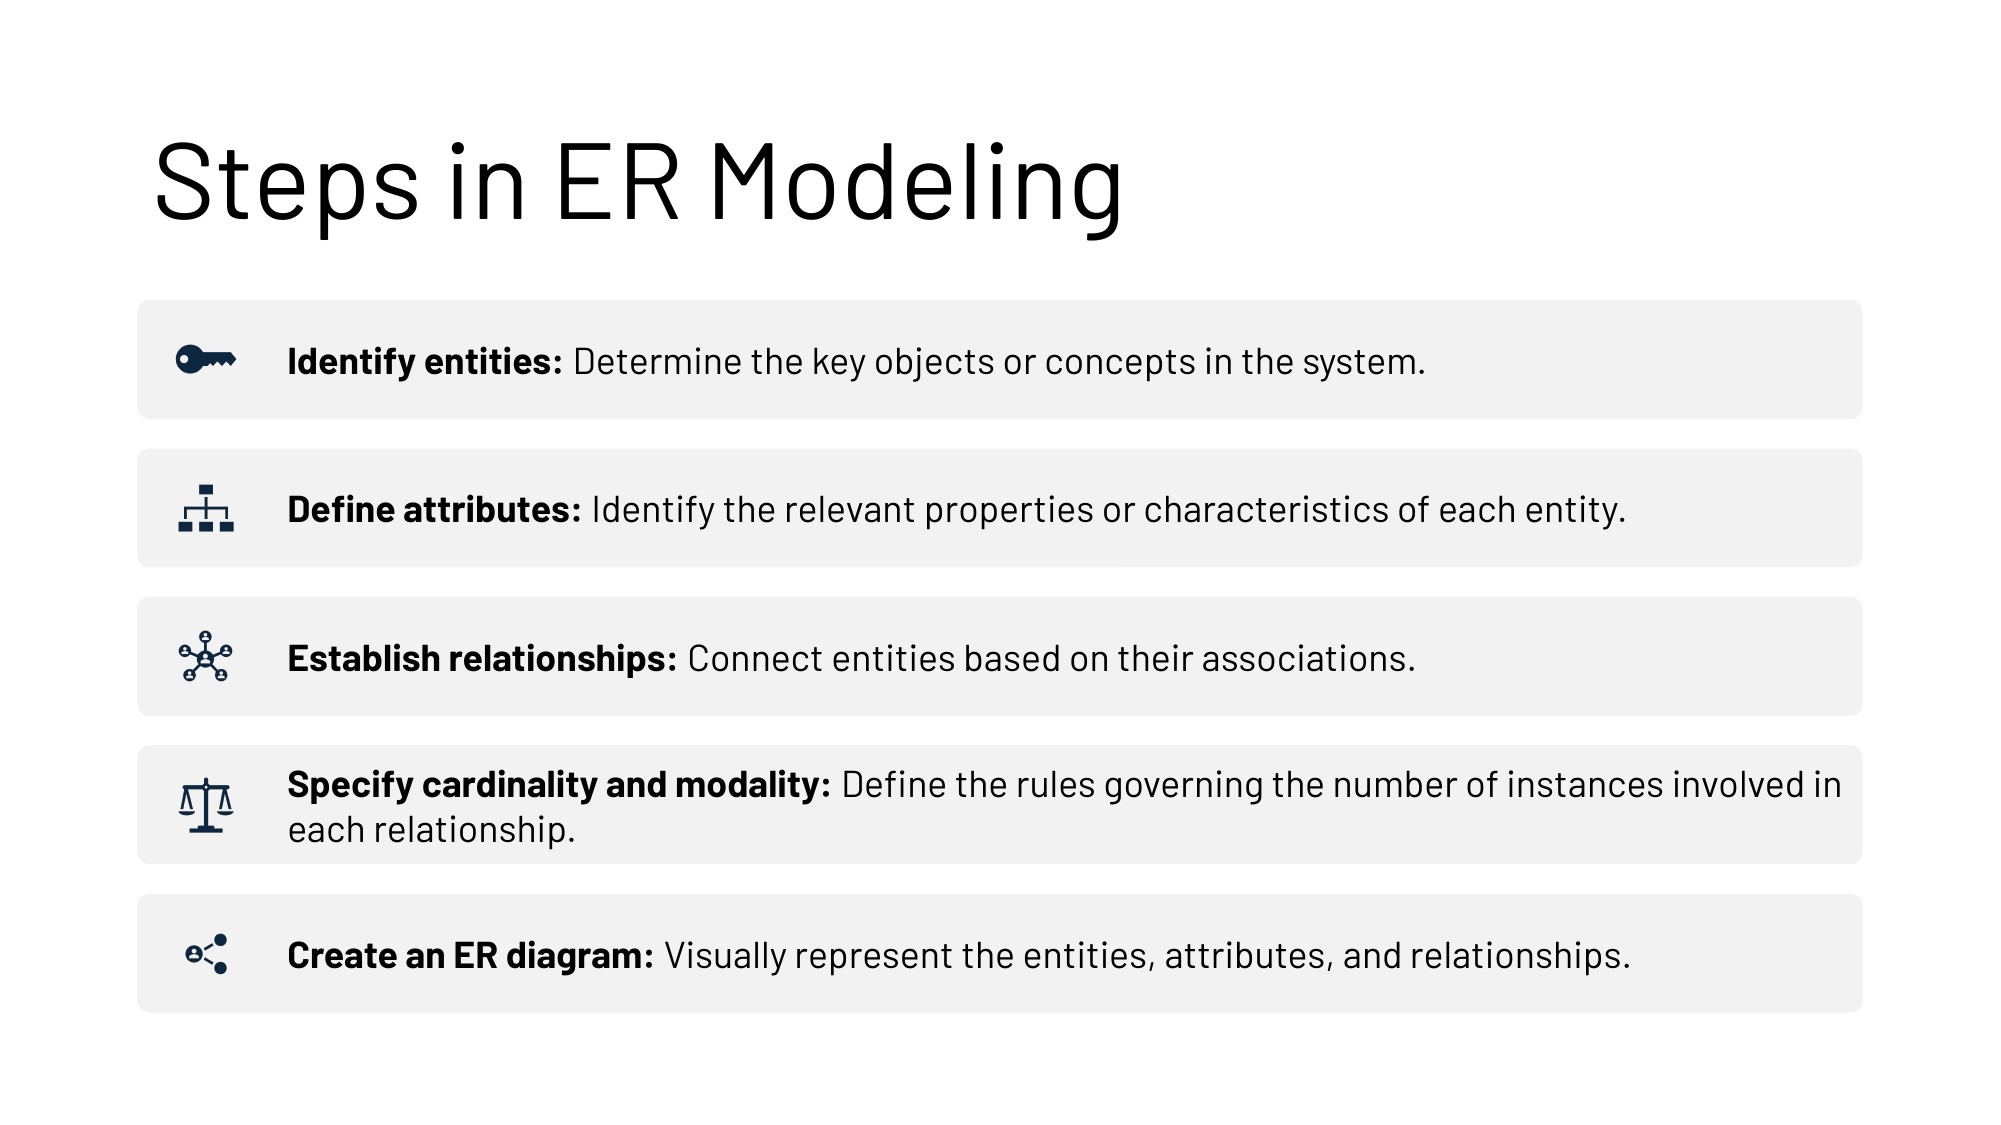

# Steps in ER Modeling
Identify entities: Determine the key objects or concepts in the system.
Define attributes: Identify the relevant properties or characteristics of each entity.
Establish relationships: Connect entities based on their associations.
Specify cardinality and modality: Define the rules governing the number of instances involved in each relationship.
Create an ER diagram: Visually represent the entities, attributes, and relationships.